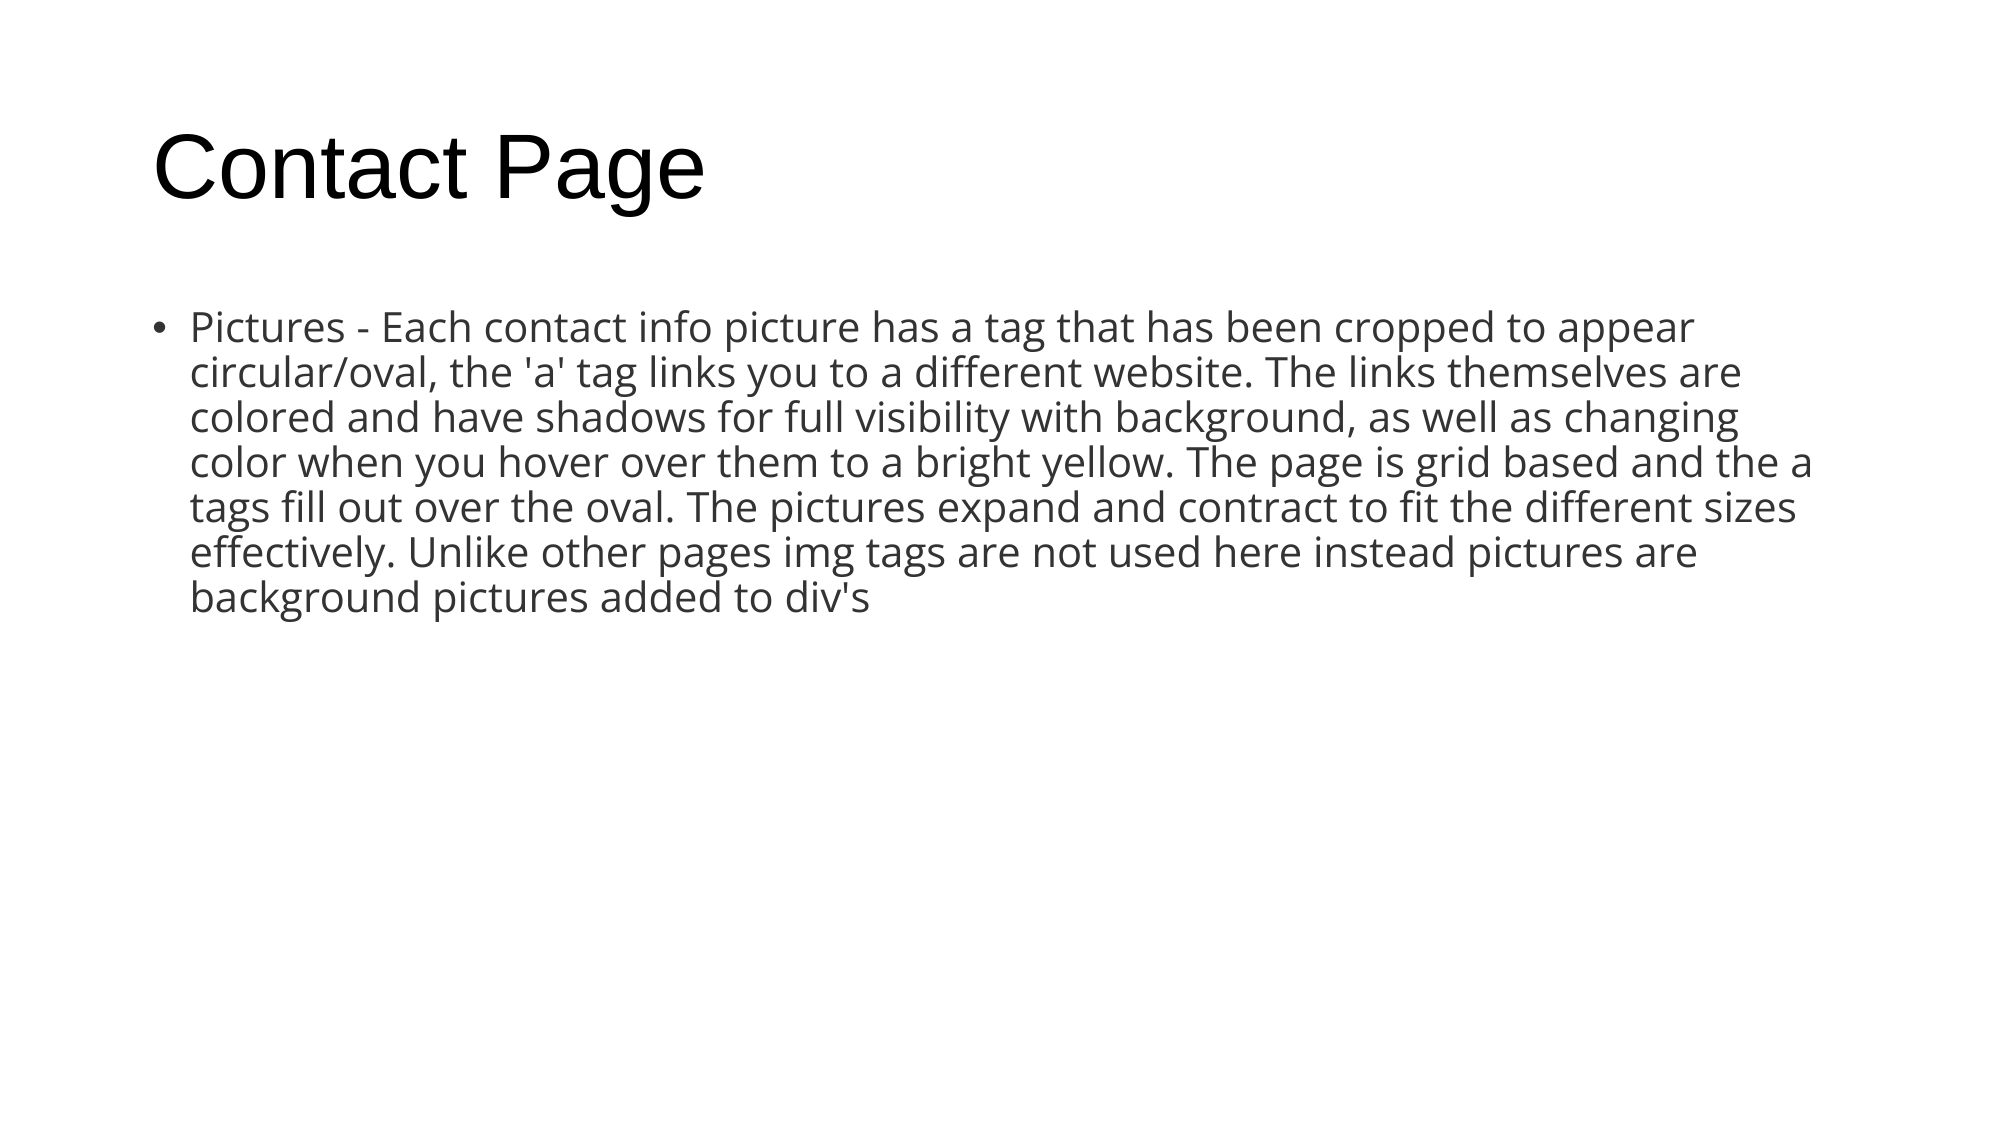

Contact Page
Pictures - Each contact info picture has a tag that has been cropped to appear circular/oval, the 'a' tag links you to a different website. The links themselves are colored and have shadows for full visibility with background, as well as changing color when you hover over them to a bright yellow. The page is grid based and the a tags fill out over the oval. The pictures expand and contract to fit the different sizes effectively. Unlike other pages img tags are not used here instead pictures are background pictures added to div's